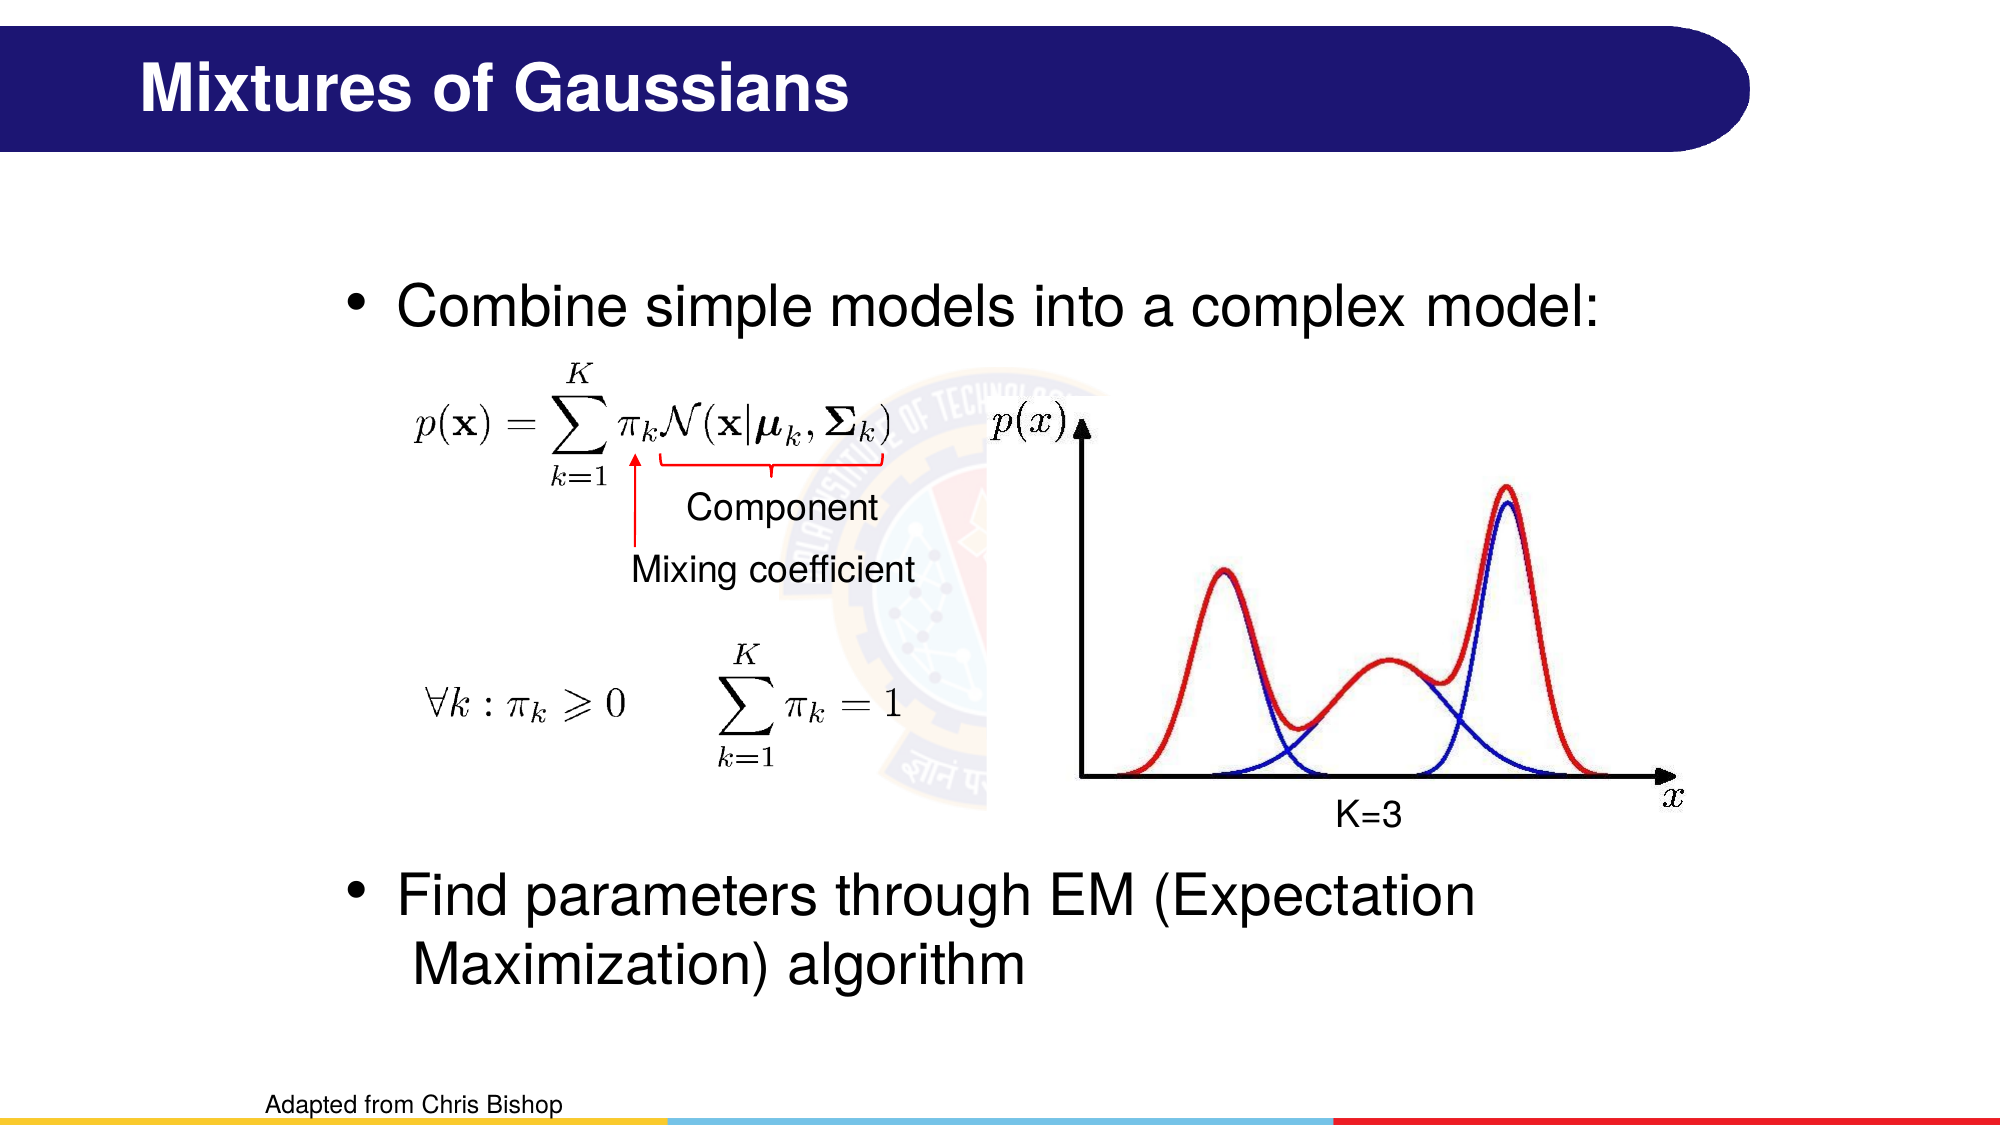

# Mixtures of Gaussians

Combine simple models into a complex model:

Component  Mixing coefficient

K=3
Find parameters through EM (Expectation  Maximization) algorithm
Adapted from Chris Bishop